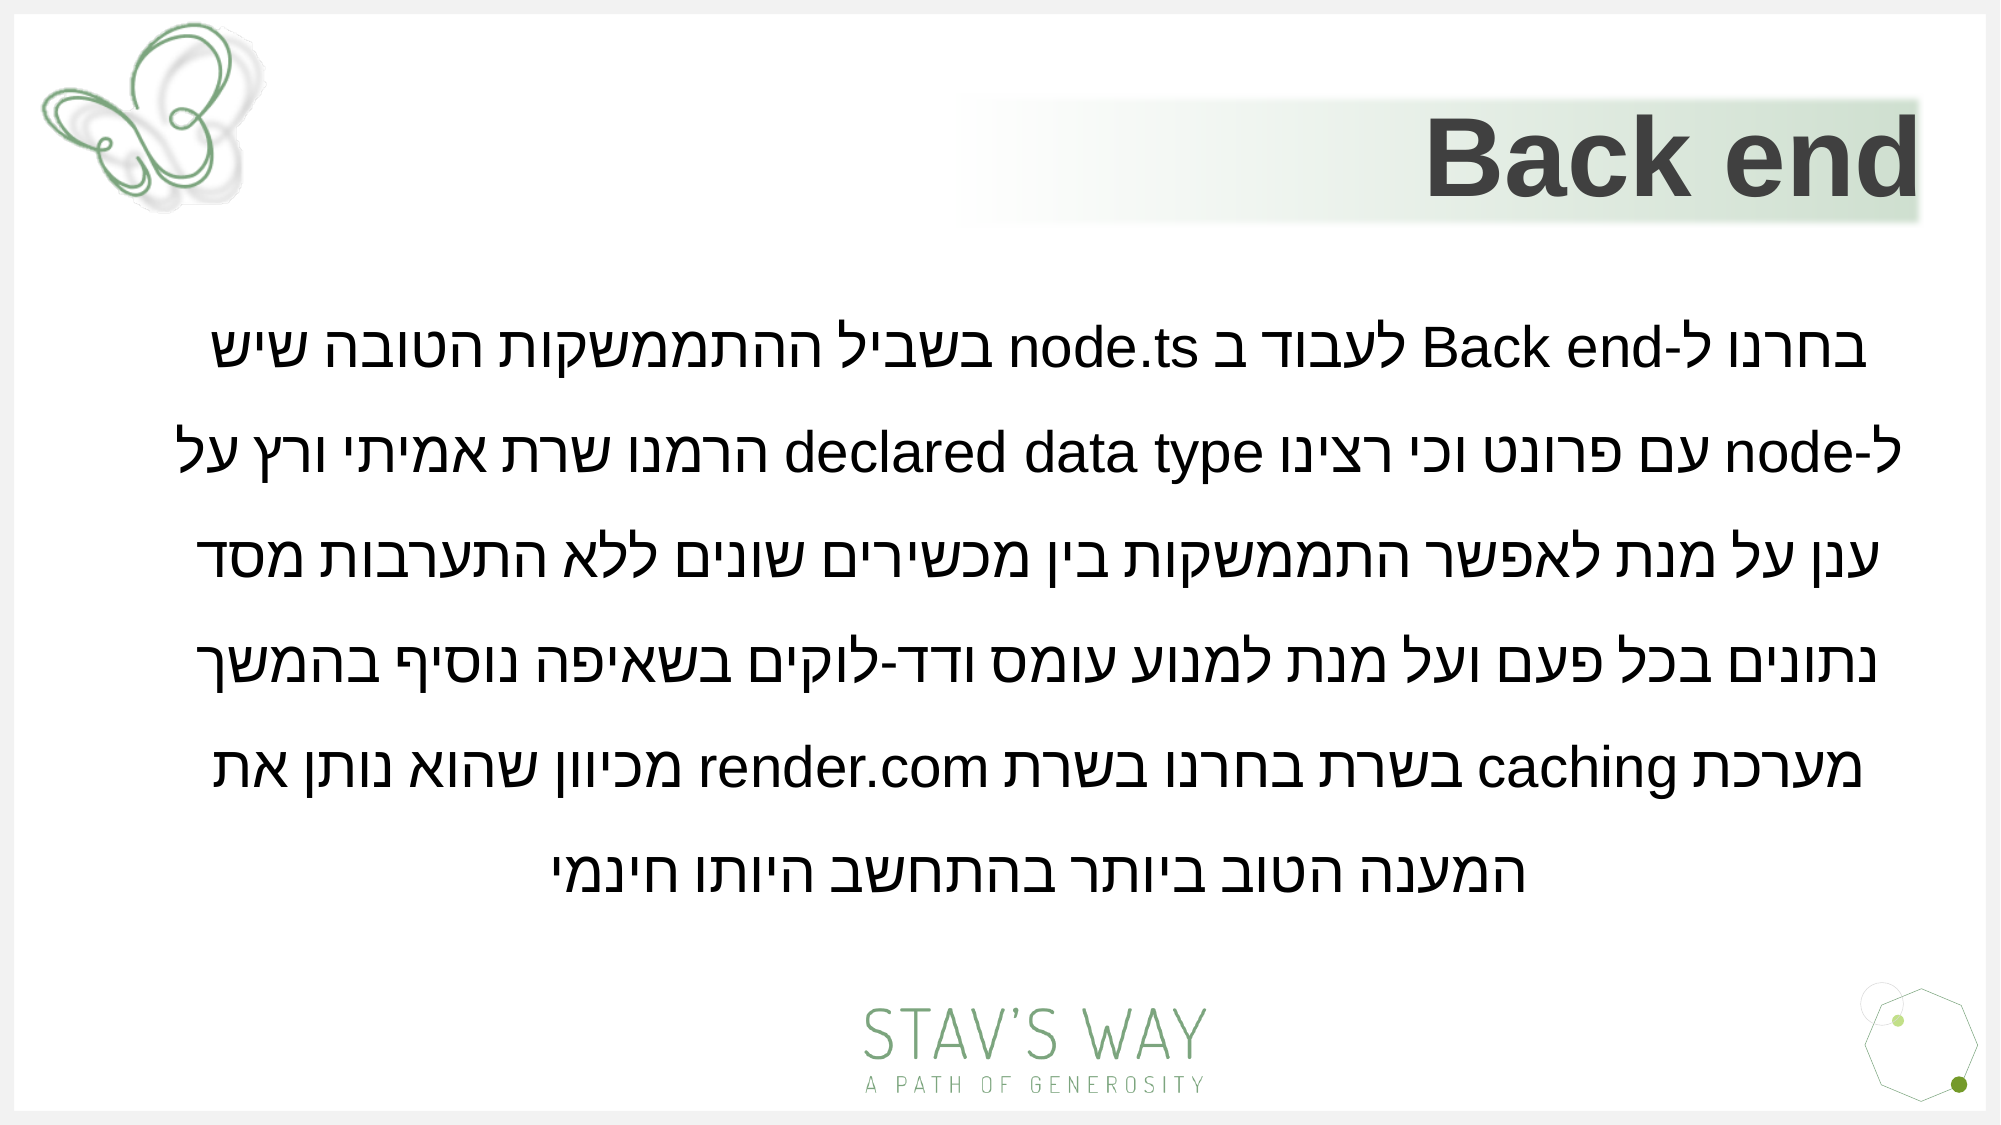

Back end
בחרנו ל-Back end לעבוד ב node.ts בשביל ההתממשקות הטובה שיש ל-node עם פרונט וכי רצינו declared data type הרמנו שרת אמיתי ורץ על ענן על מנת לאפשר התממשקות בין מכשירים שונים ללא התערבות מסד נתונים בכל פעם ועל מנת למנוע עומס ודד-לוקים בשאיפה נוסיף בהמשך מערכת caching בשרת בחרנו בשרת render.com מכיוון שהוא נותן את המענה הטוב ביותר בהתחשב היותו חינמי